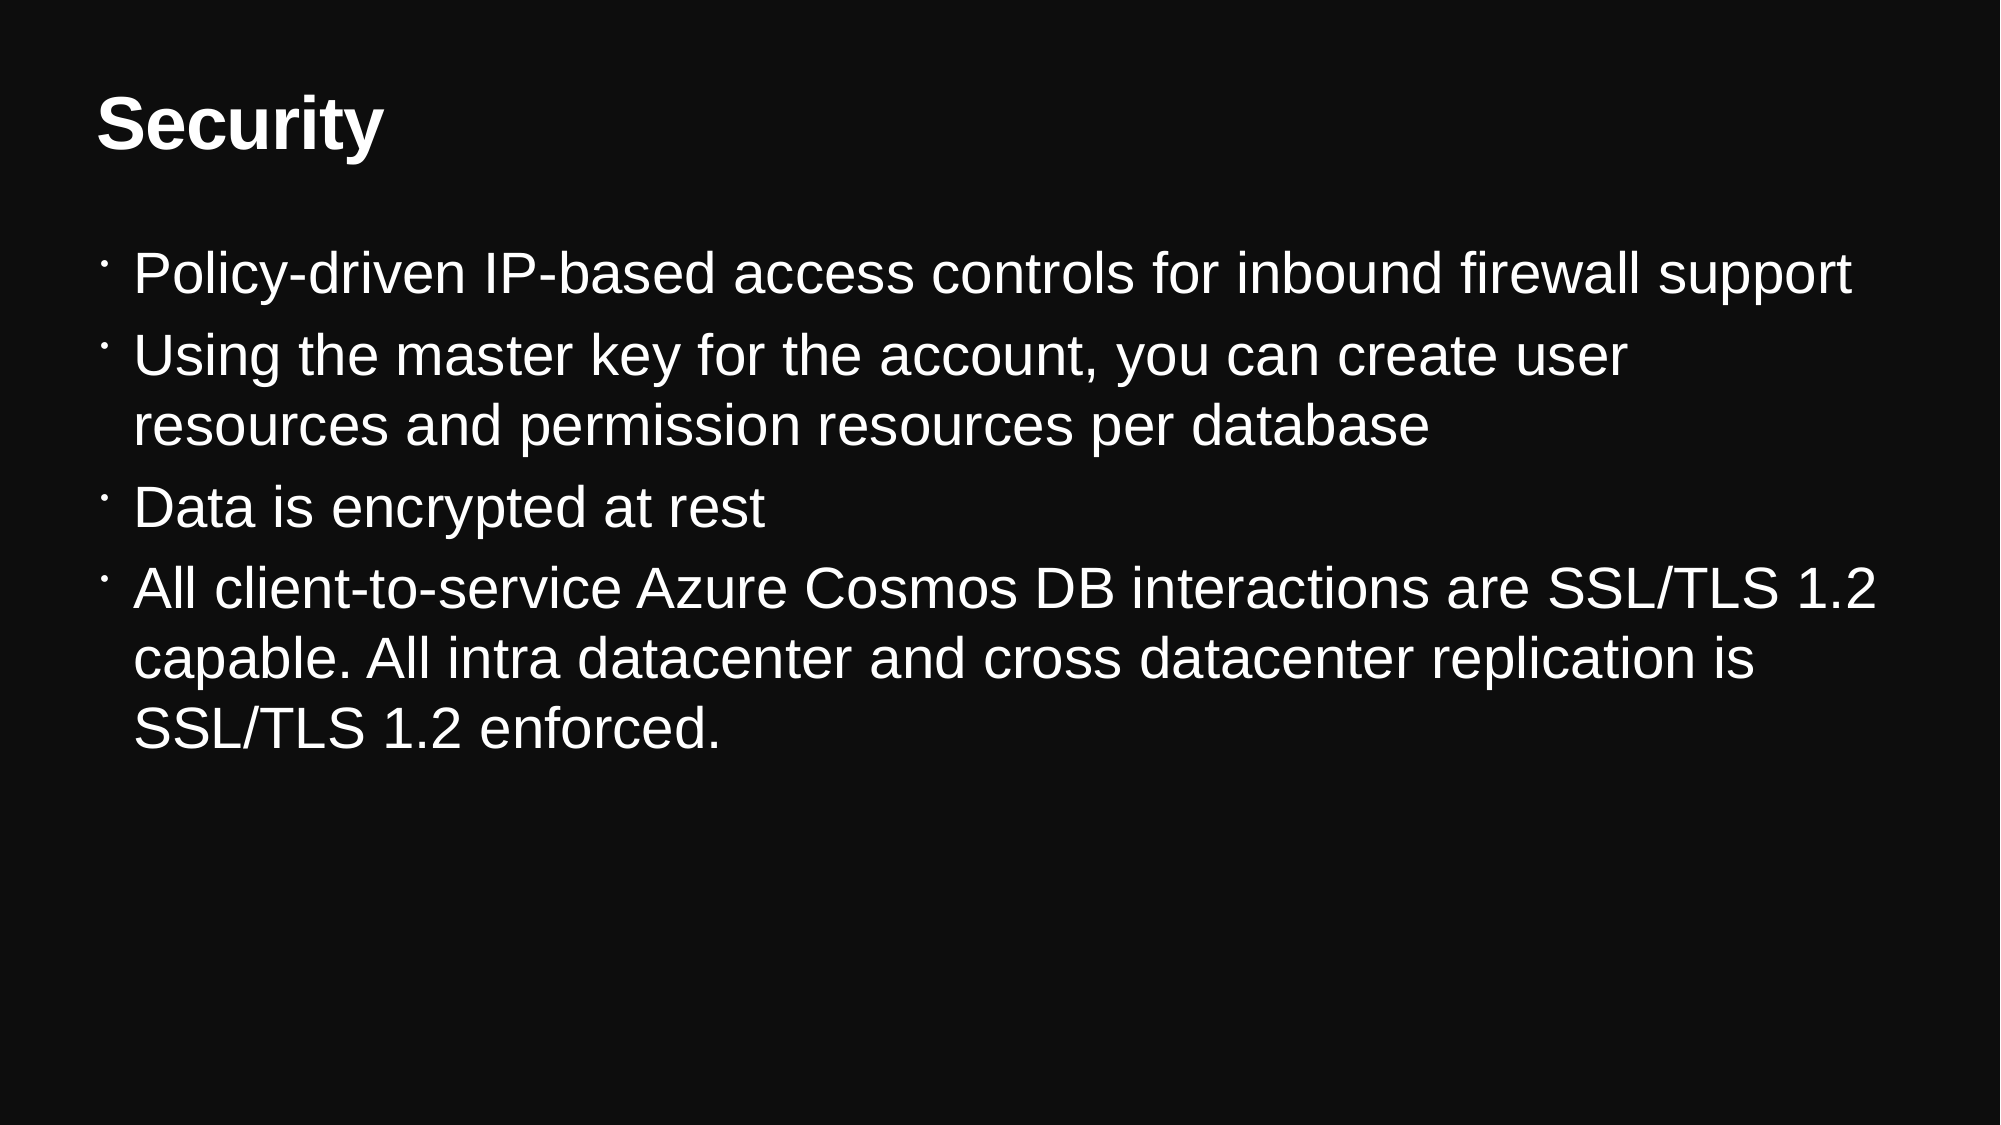

# Security
Policy-driven IP-based access controls for inbound firewall support
Using the master key for the account, you can create user resources and permission resources per database
Data is encrypted at rest
All client-to-service Azure Cosmos DB interactions are SSL/TLS 1.2 capable. All intra datacenter and cross datacenter replication is SSL/TLS 1.2 enforced.